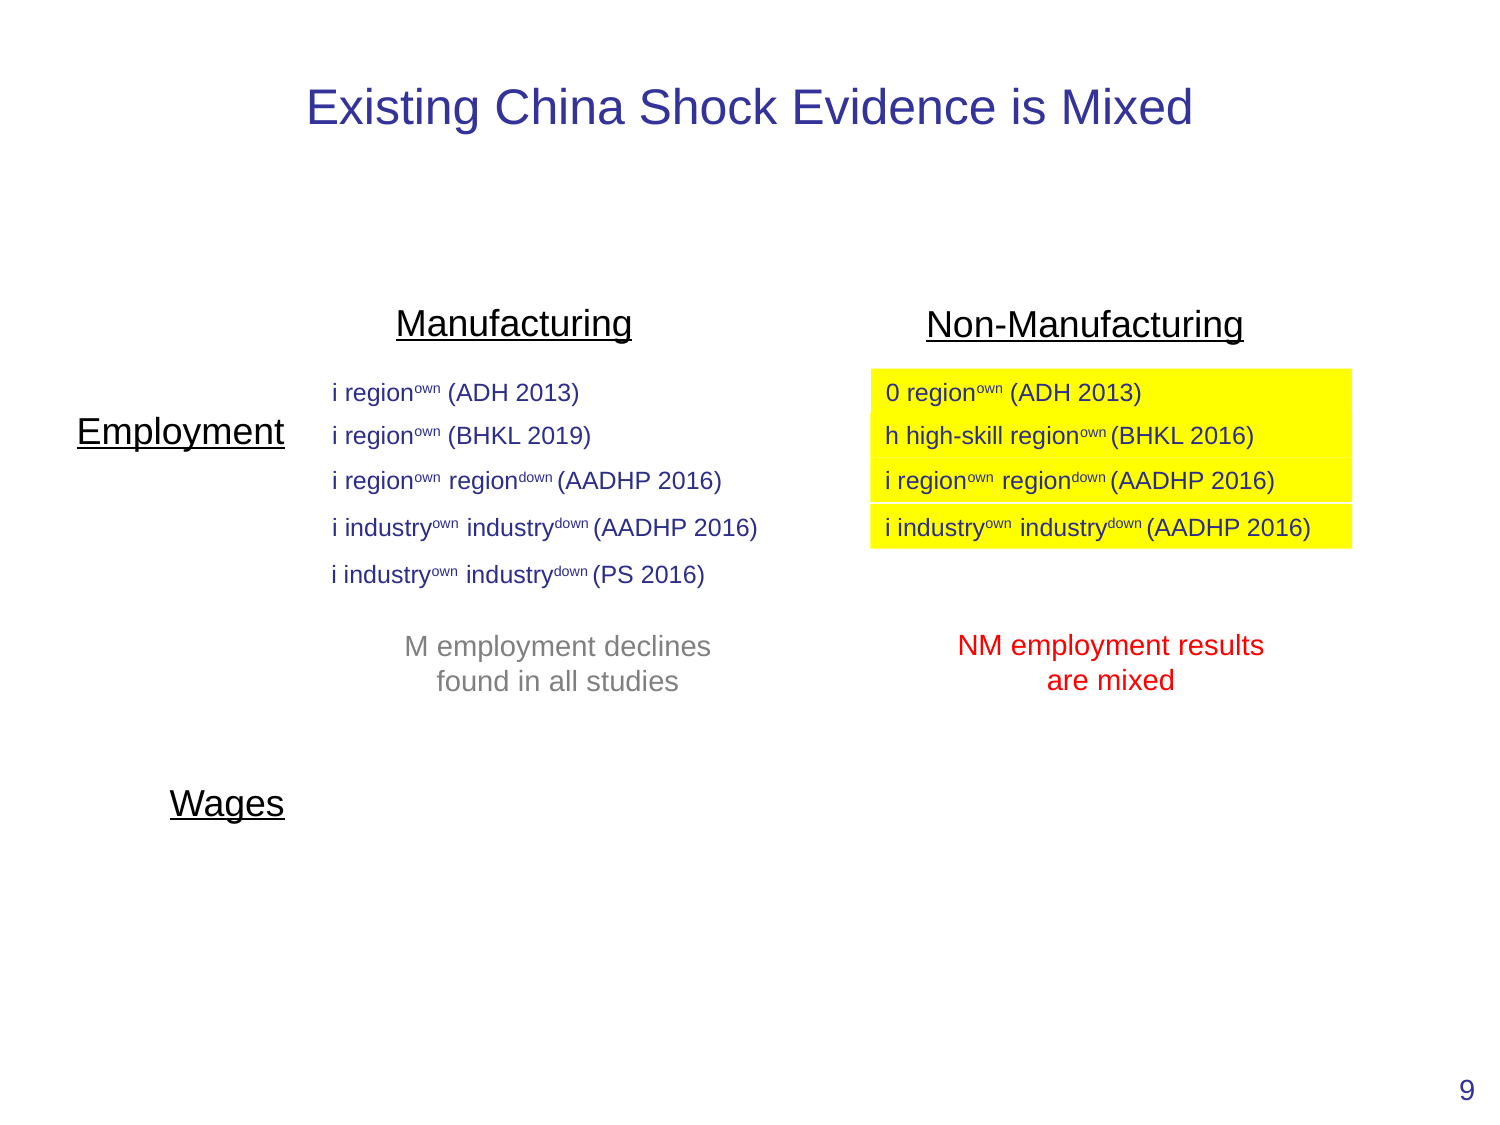

# Existing China Shock Evidence is Mixed
Manufacturing
Non-Manufacturing
i regionown (ADH 2013)
0 regionown (ADH 2013)
Employment
i regionown (BHKL 2019)
h high-skill regionown (BHKL 2016)
i regionown  regiondown (AADHP 2016)
i regionown  regiondown (AADHP 2016)
i industryown  industrydown (AADHP 2016)
i industryown  industrydown (AADHP 2016)
i industryown  industrydown (PS 2016)
NM employment results are mixed
M employment declines found in all studies
Wages

9